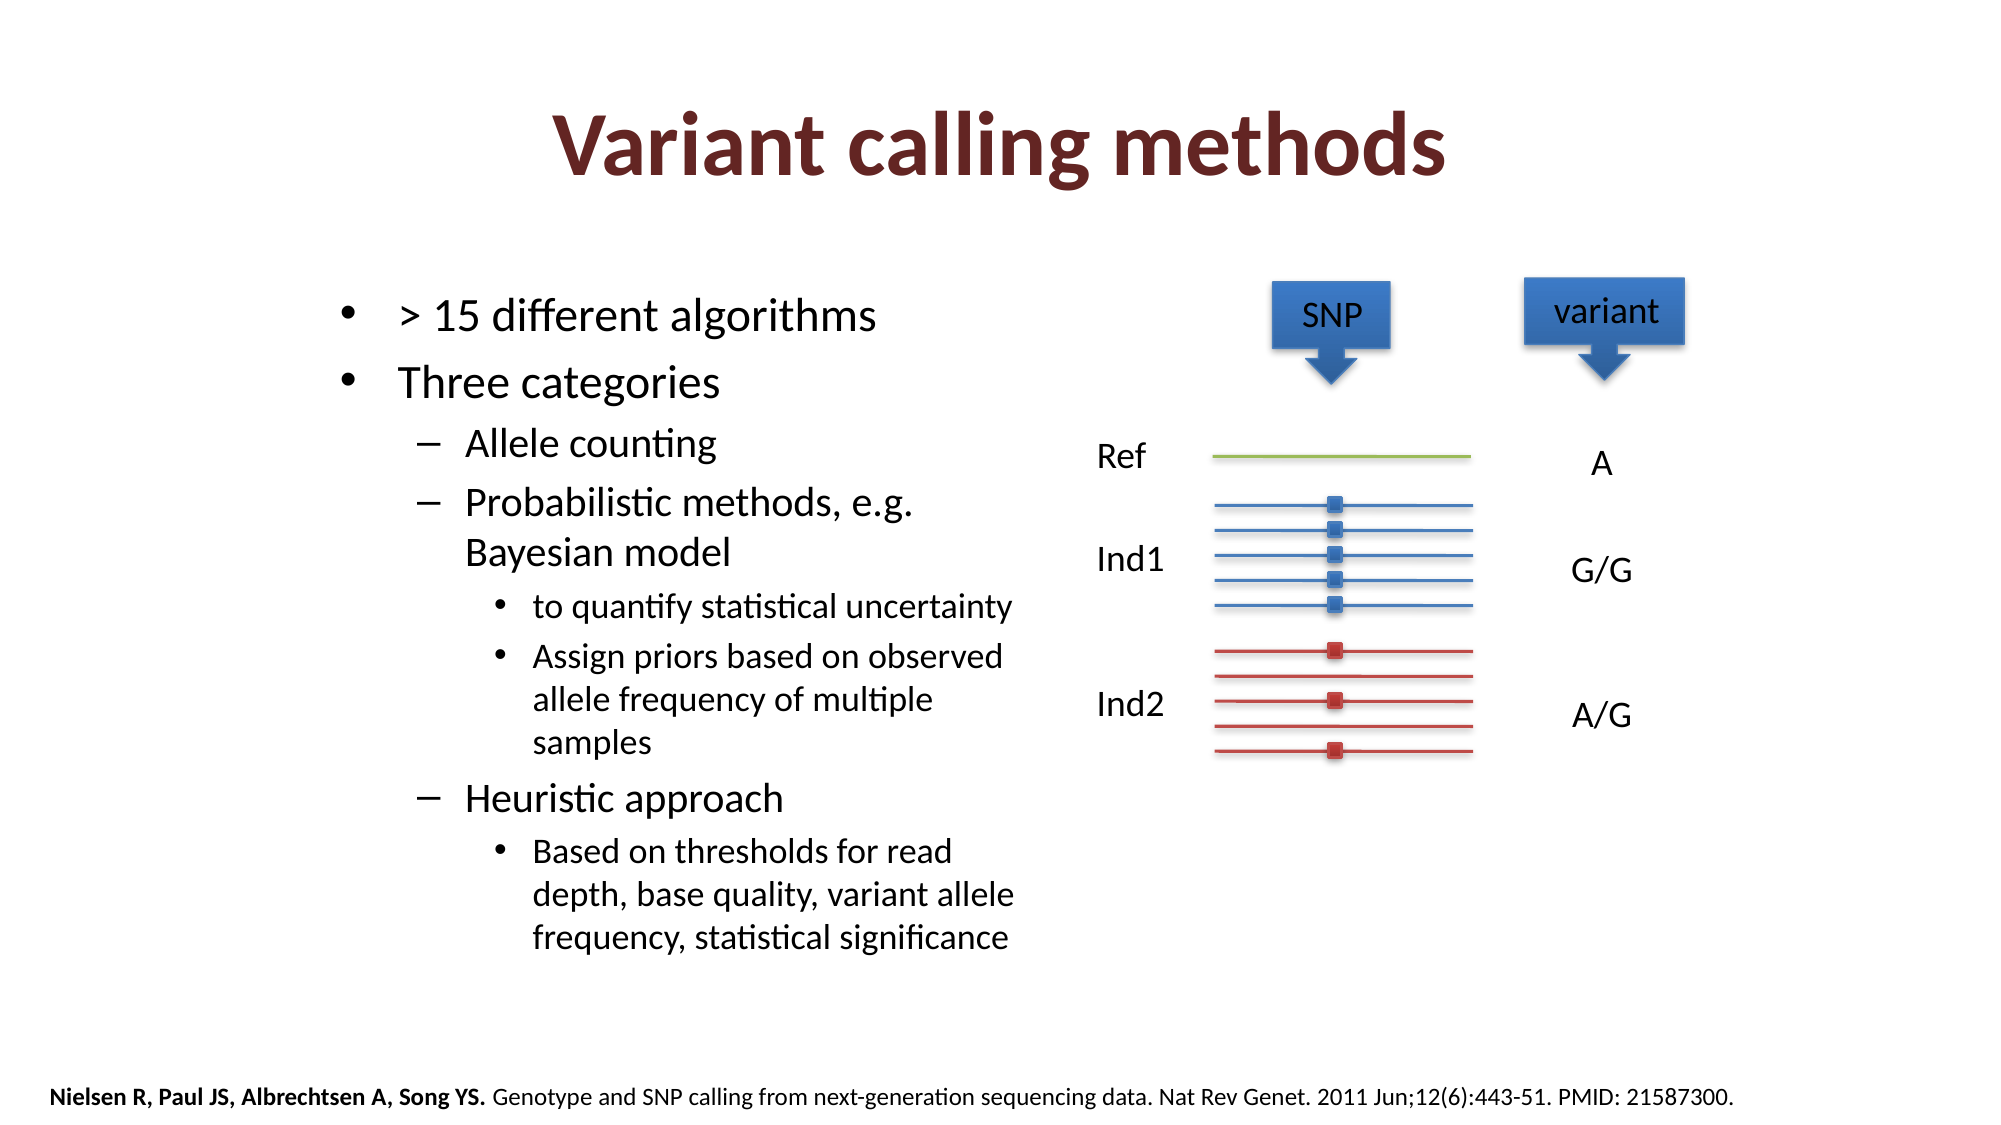

# Variant calling methods
> 15 different algorithms
Three categories
Allele counting
Probabilistic methods, e.g. Bayesian model
to quantify statistical uncertainty
Assign priors based on observed allele frequency of multiple samples
Heuristic approach
Based on thresholds for read depth, base quality, variant allele frequency, statistical significance

variant

SNP
Ref
A

Ind1
G/G

Ind2
A/G

Nielsen R, Paul JS, Albrechtsen A, Song YS. Genotype and SNP calling from next-generation sequencing data. Nat Rev Genet. 2011 Jun;12(6):443-51. PMID: 21587300.